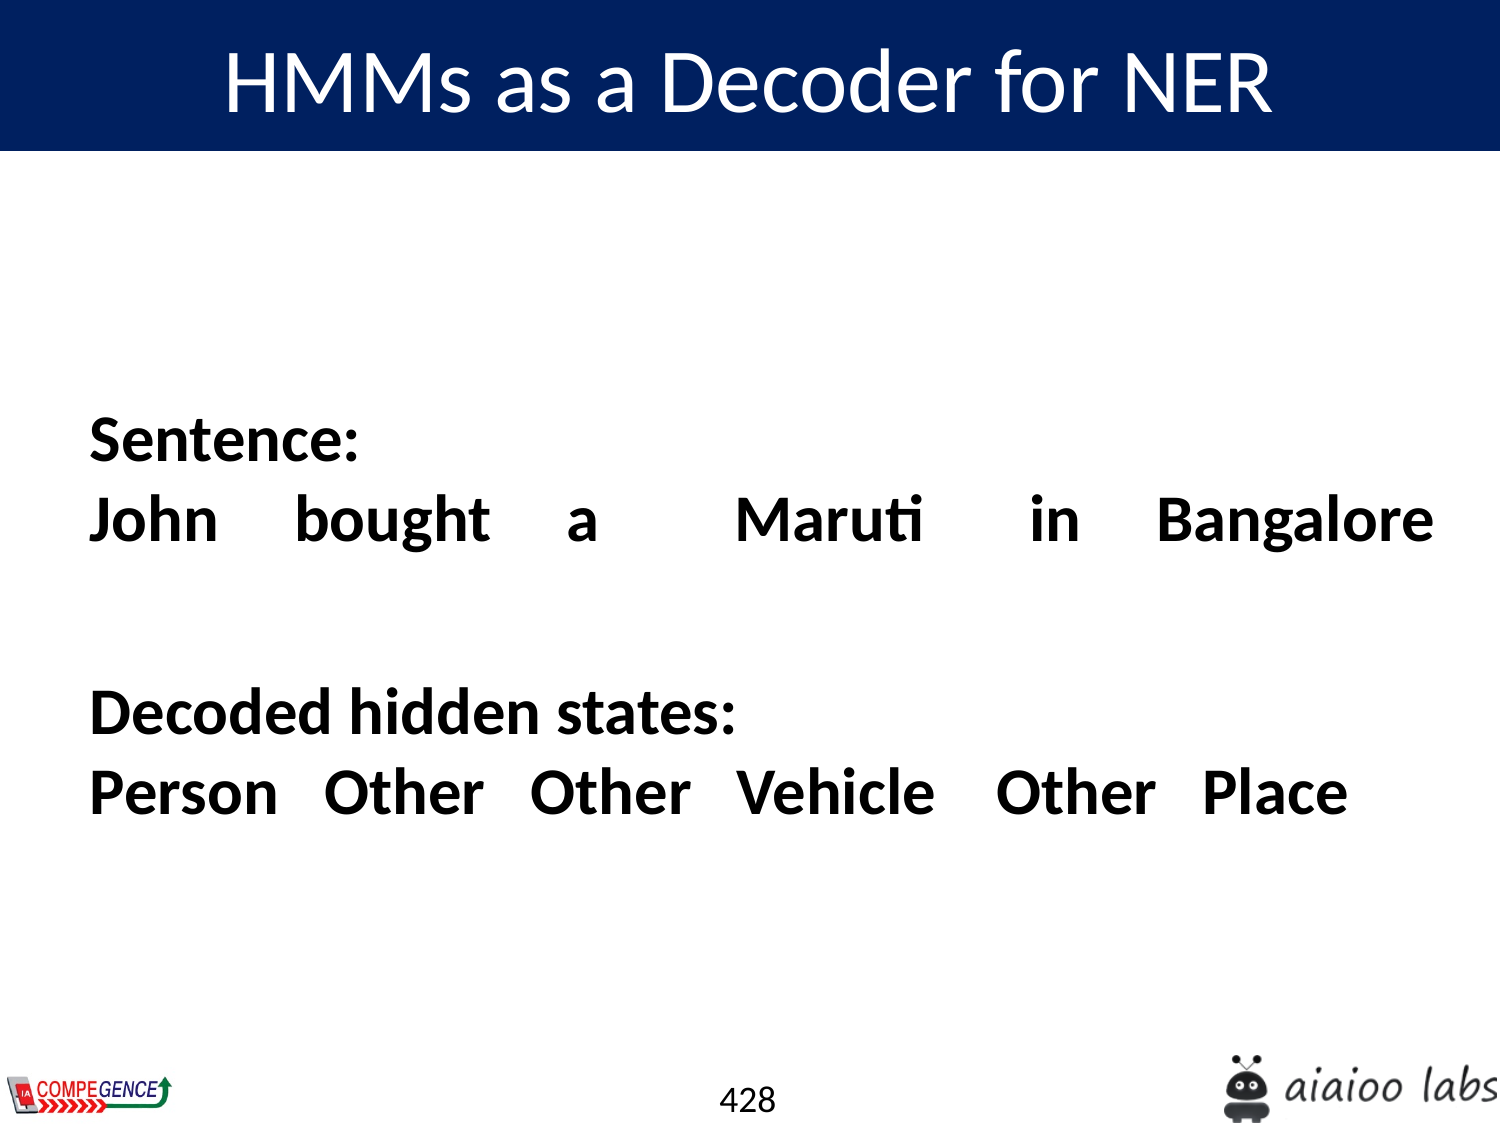

HMMs as a Decoder for NER
Sentence:
John     bought     a         Maruti       in     Bangalore
Decoded hidden states:
Person   Other   Other   Vehicle    Other   Place